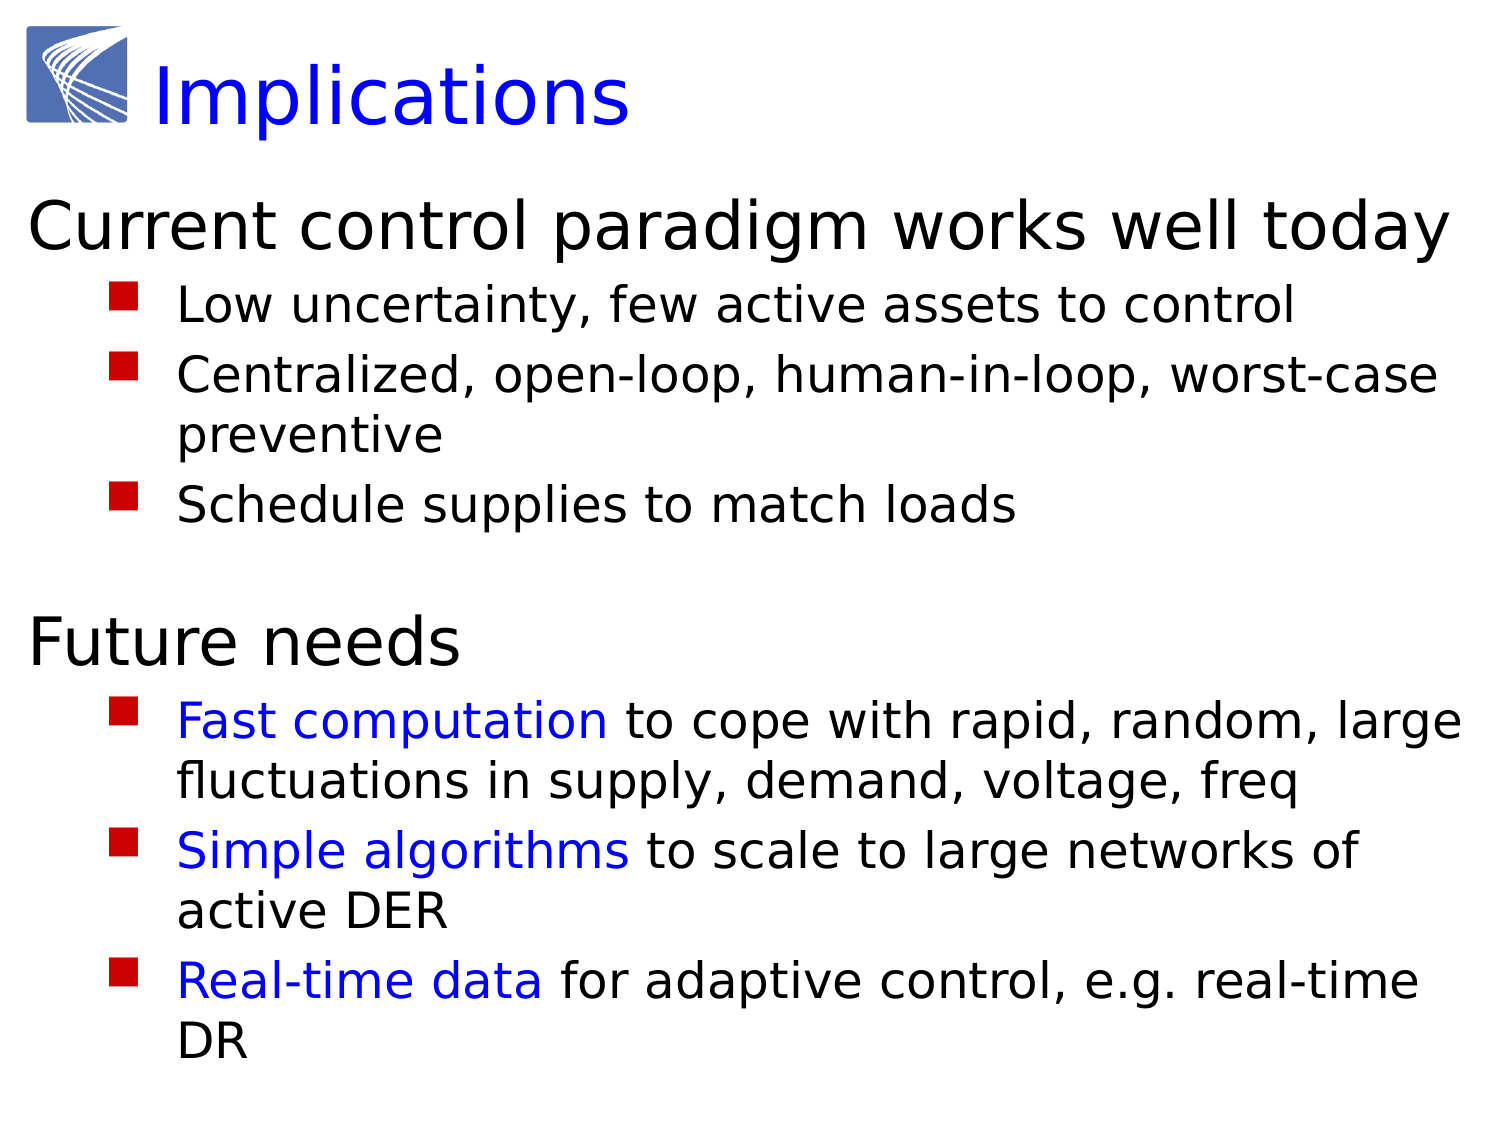

# Implications
Current control paradigm works well today
Low uncertainty, few active assets to control
Centralized, open-loop, human-in-loop, worst-case preventive
Schedule supplies to match loads

Future needs
Fast computation to cope with rapid, random, large fluctuations in supply, demand, voltage, freq
Simple algorithms to scale to large networks of active DER
Real-time data for adaptive control, e.g. real-time DR